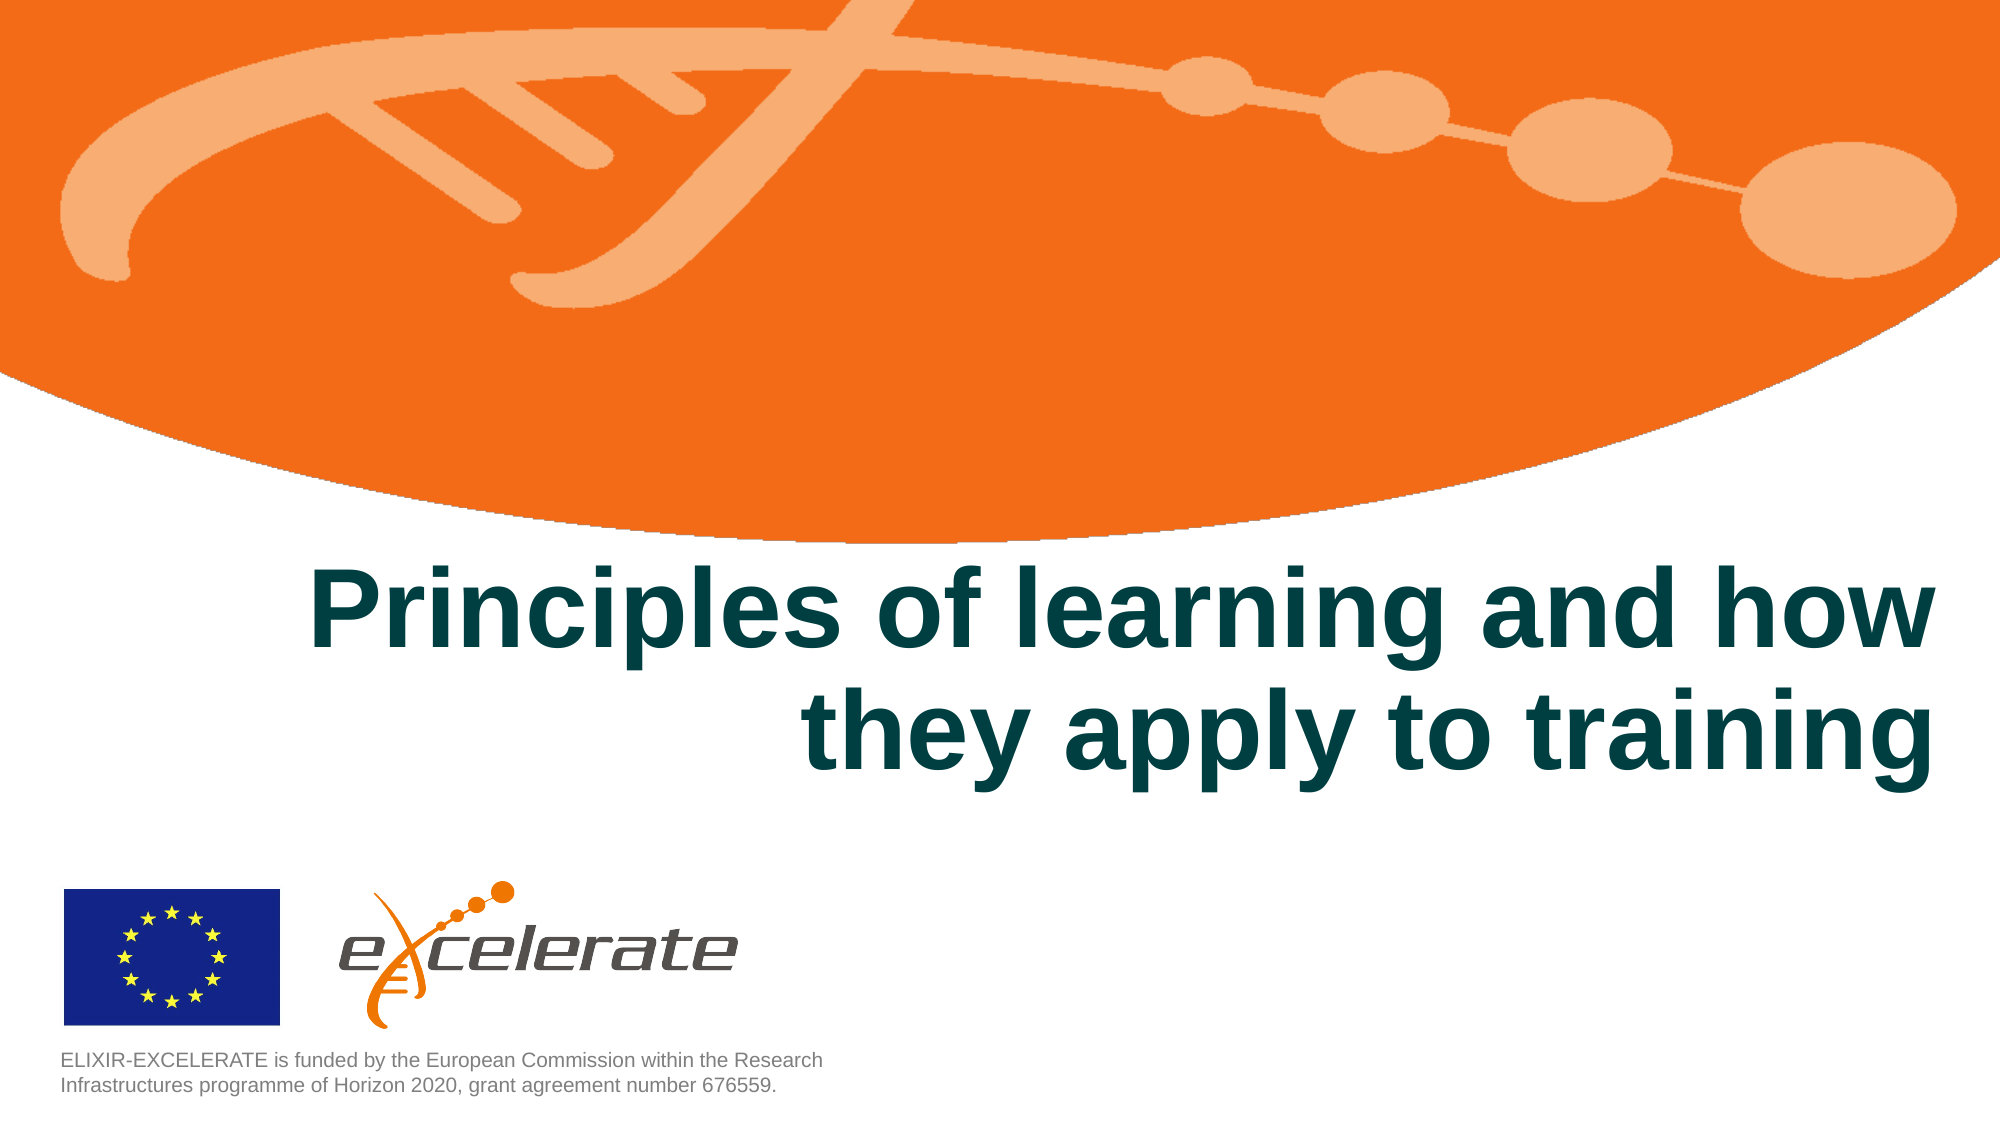

# Principles of learning and how they apply to training